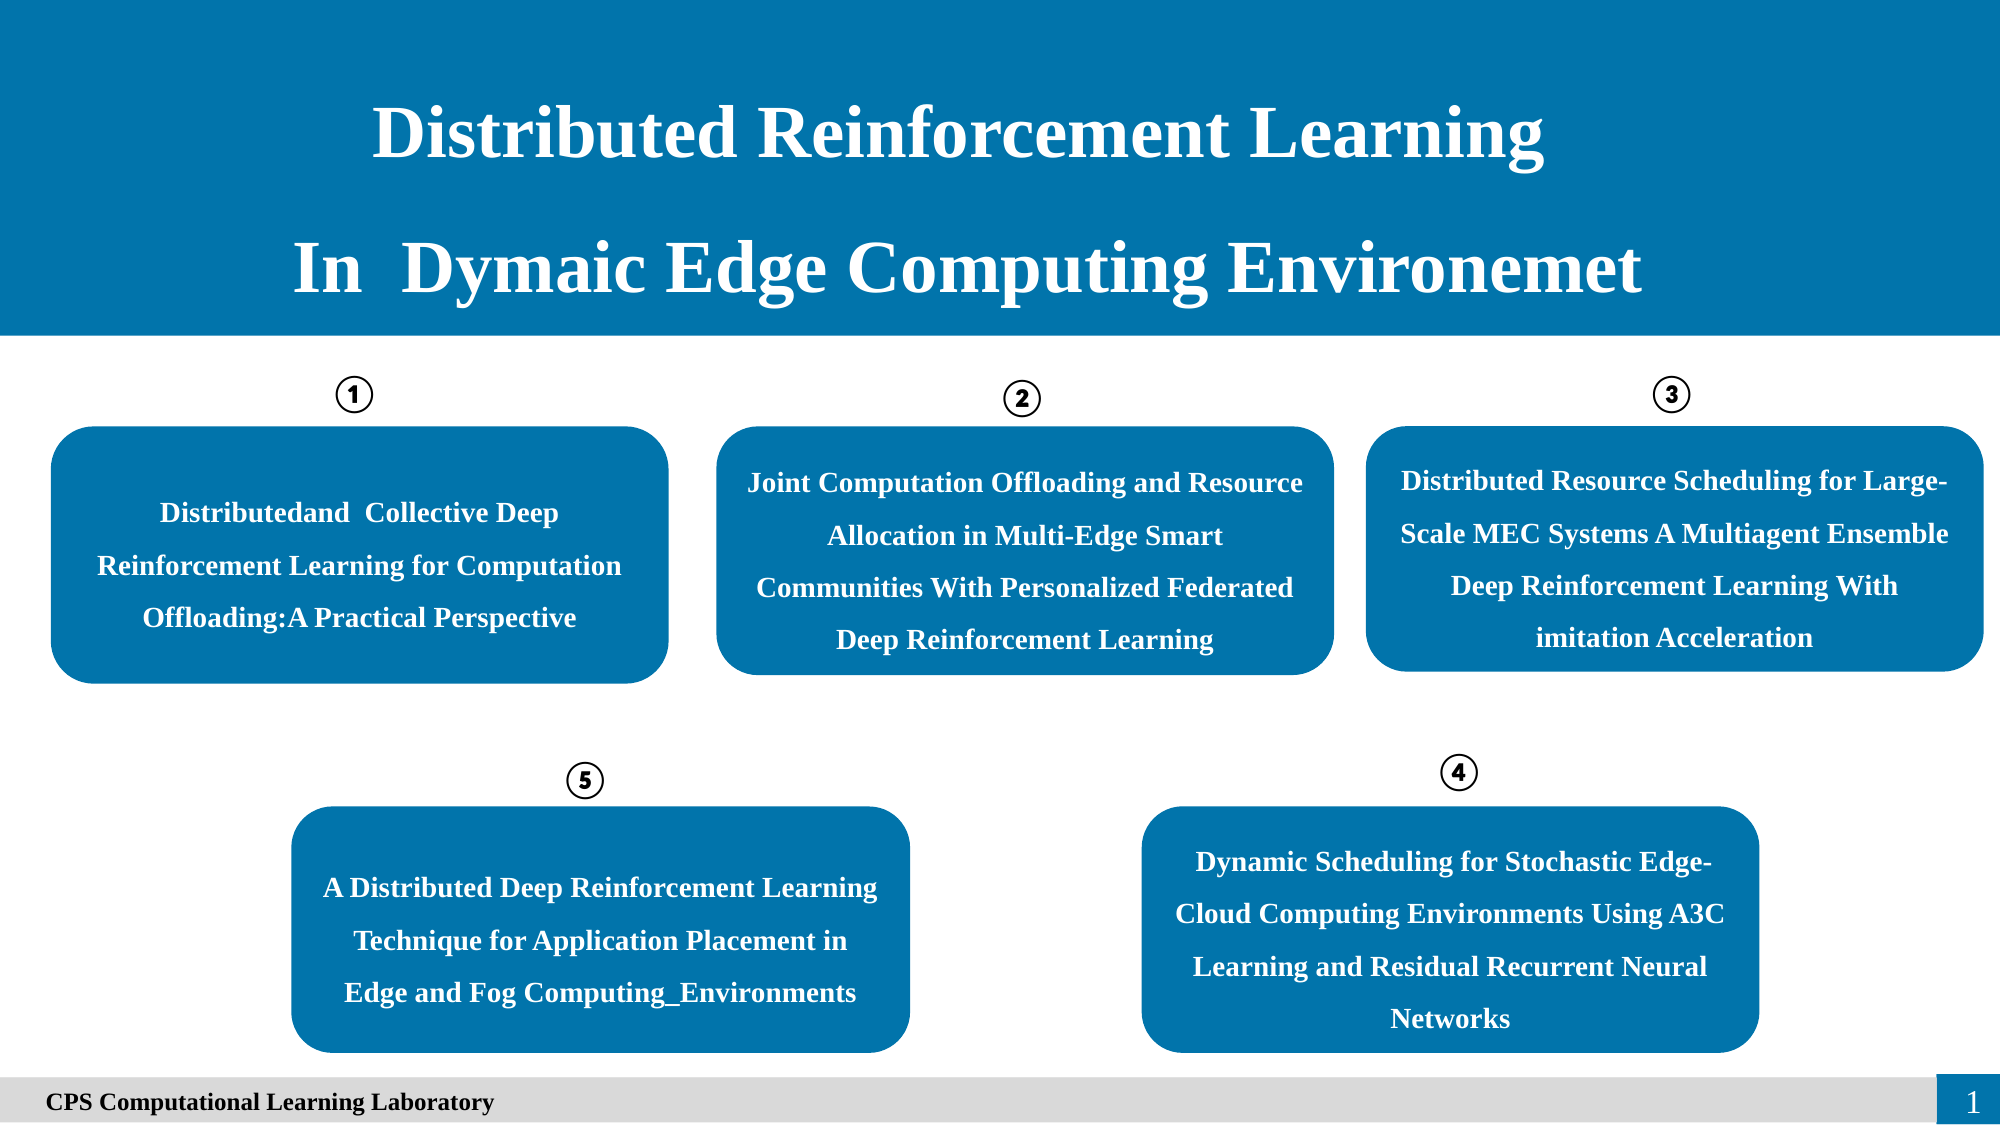

Distributed Reinforcement Learning
In  Dymaic Edge Computing Environemet
①
③
②
Distributed Resource Scheduling for Large-Scale MEC Systems A Multiagent Ensemble Deep Reinforcement Learning With imitation Acceleration
Distributedand  Collective Deep Reinforcement Learning for Computation Offloading:A Practical Perspective
Joint Computation Offloading and Resource Allocation in Multi-Edge Smart Communities With Personalized Federated Deep Reinforcement Learning
④
⑤
 Dynamic Scheduling for Stochastic Edge-Cloud Computing Environments Using A3C Learning and Residual Recurrent Neural Networks
A Distributed Deep Reinforcement Learning Technique for Application Placement in Edge and Fog Computing_Environments
1
　CPS Computational Learning Laboratory